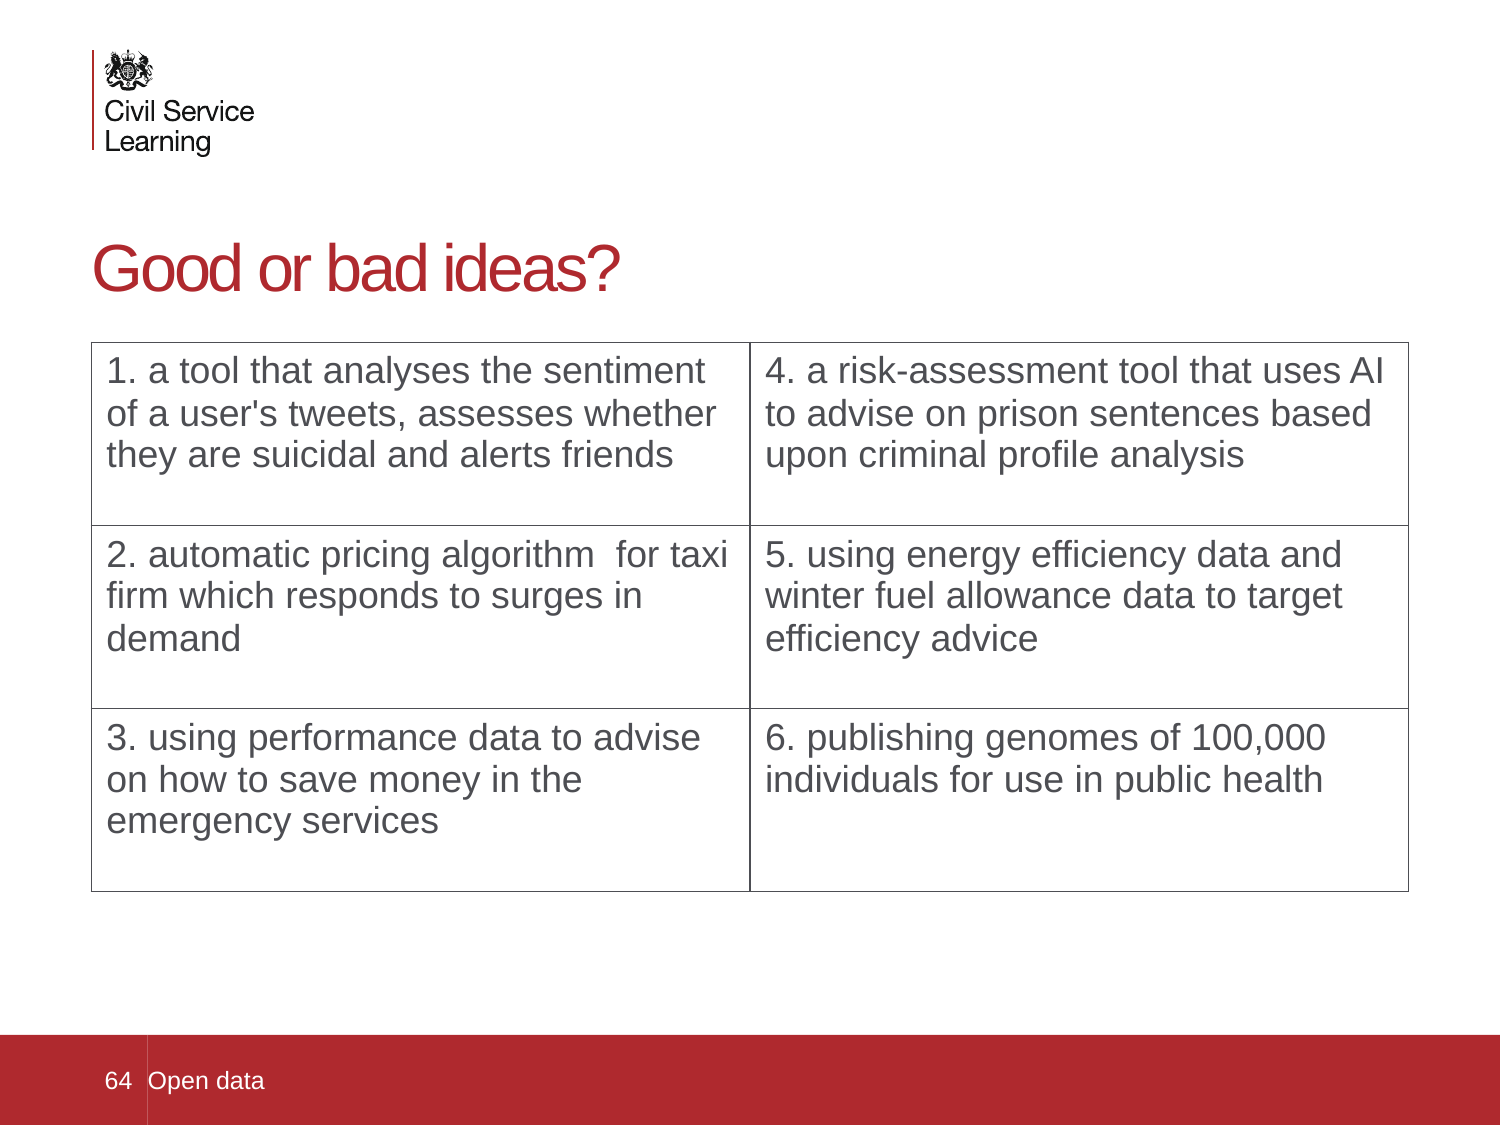

# Good or bad ideas?
| 1. a tool that analyses the sentiment of a user's tweets, assesses whether they are suicidal and alerts friends | 4. a risk-assessment tool that uses AI to advise on prison sentences based upon criminal profile analysis |
| --- | --- |
| 2. automatic pricing algorithm for taxi firm which responds to surges in demand | 5. using energy efficiency data and winter fuel allowance data to target efficiency advice |
| 3. using performance data to advise on how to save money in the emergency services | 6. publishing genomes of 100,000 individuals for use in public health |
64
Open data